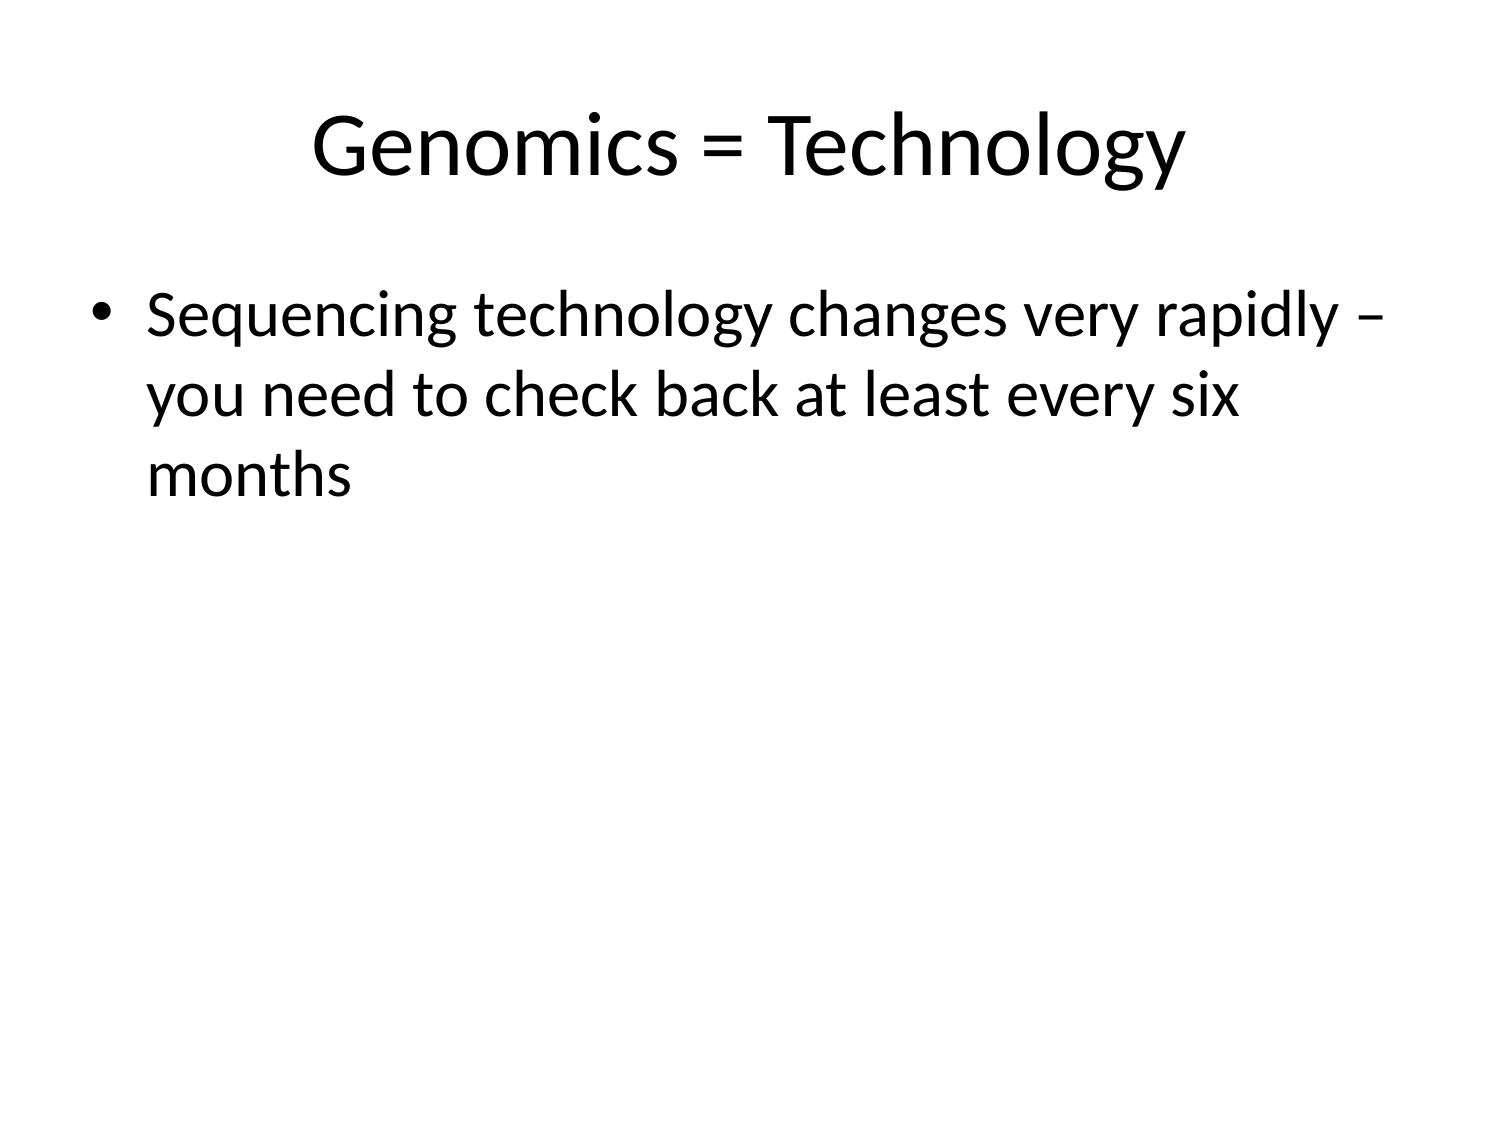

# Genomics = Technology
Sequencing technology changes very rapidly – you need to check back at least every six months